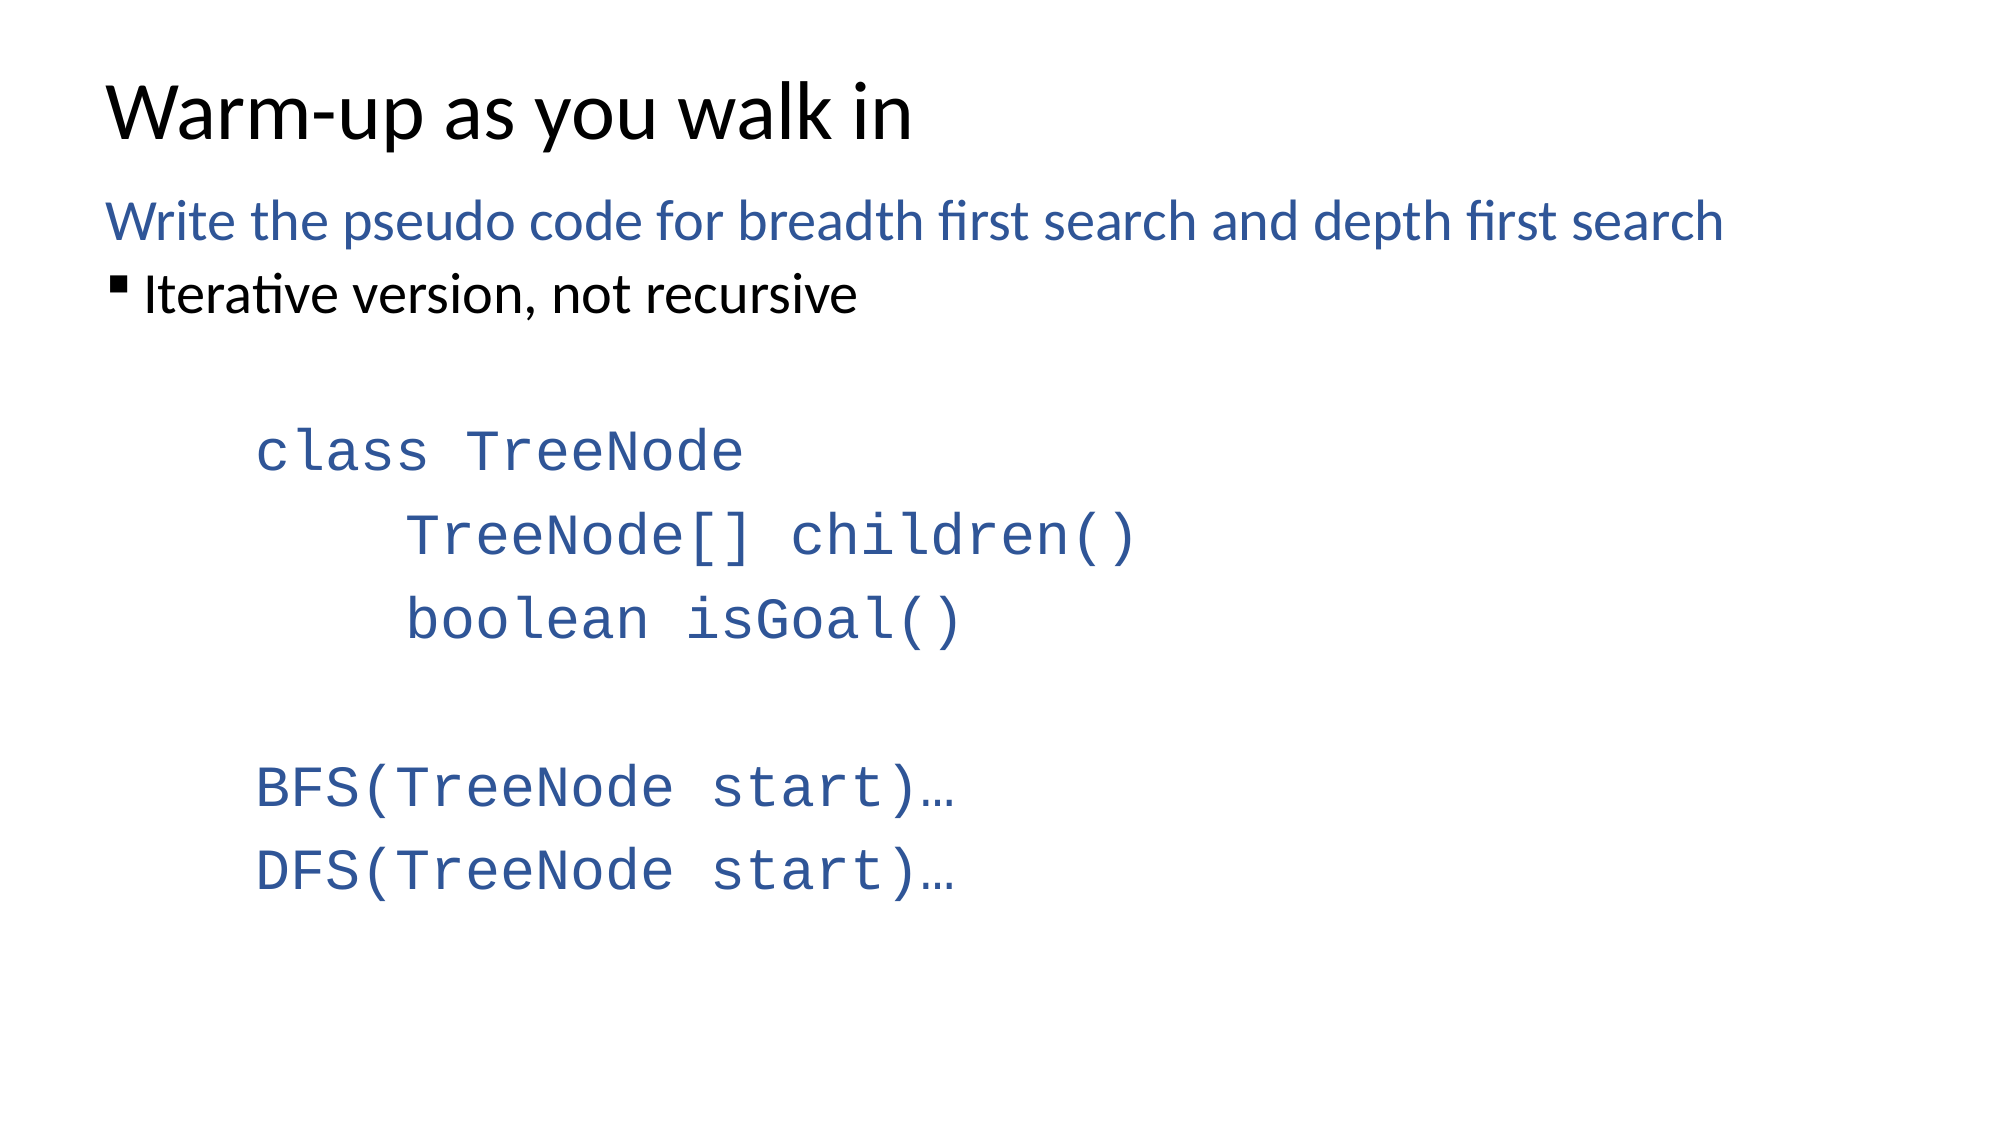

# Warm-up as you walk in
Write the pseudo code for breadth first search and depth first search
Iterative version, not recursive

	class TreeNode
		TreeNode[] children()
		boolean isGoal()

	BFS(TreeNode start)…
	DFS(TreeNode start)…